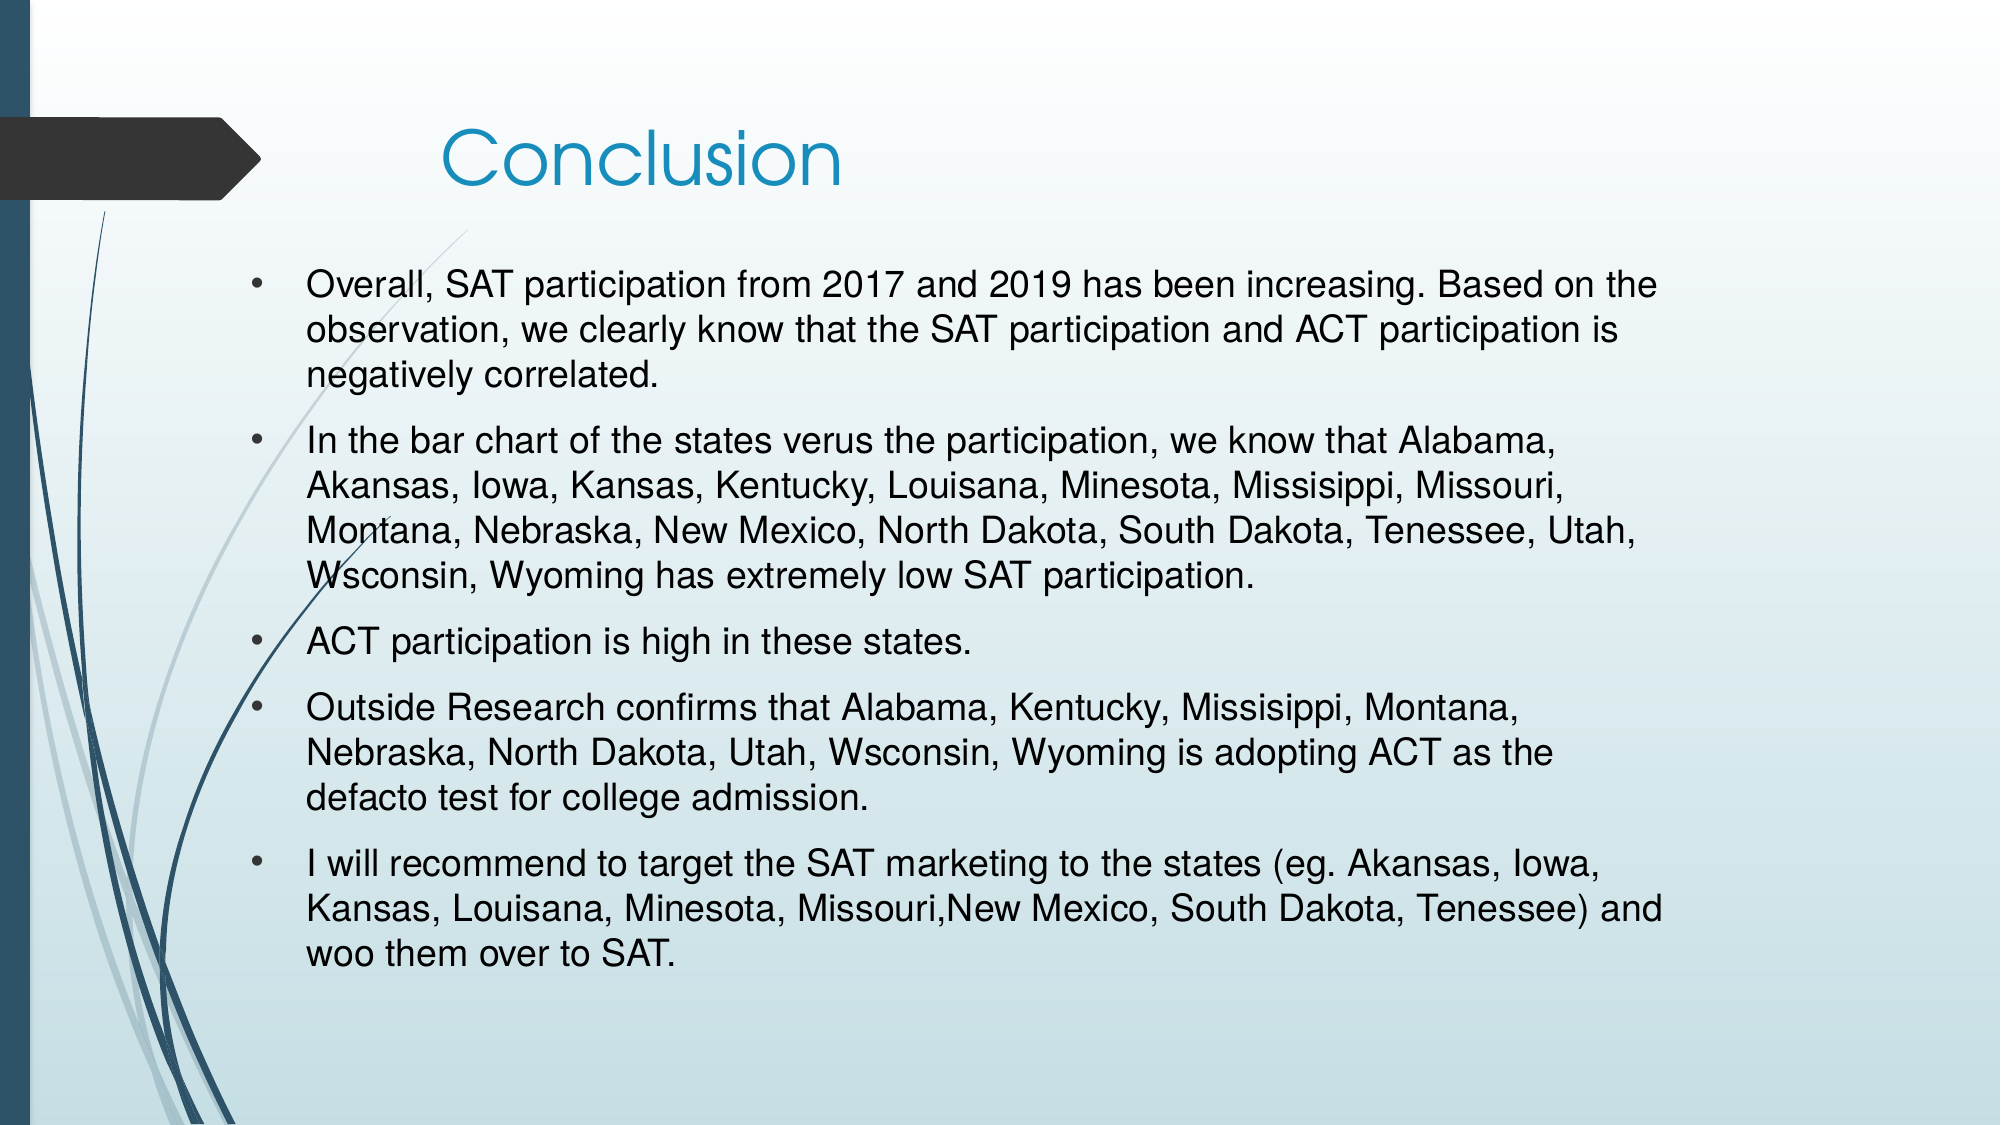

# Conclusion
Overall, SAT participation from 2017 and 2019 has been increasing. Based on the observation, we clearly know that the SAT participation and ACT participation is negatively correlated.
In the bar chart of the states verus the participation, we know that Alabama, Akansas, Iowa, Kansas, Kentucky, Louisana, Minesota, Missisippi, Missouri, Montana, Nebraska, New Mexico, North Dakota, South Dakota, Tenessee, Utah, Wsconsin, Wyoming has extremely low SAT participation.
ACT participation is high in these states.
Outside Research confirms that Alabama, Kentucky, Missisippi, Montana, Nebraska, North Dakota, Utah, Wsconsin, Wyoming is adopting ACT as the defacto test for college admission.
I will recommend to target the SAT marketing to the states (eg. Akansas, Iowa, Kansas, Louisana, Minesota, Missouri,New Mexico, South Dakota, Tenessee) and woo them over to SAT.